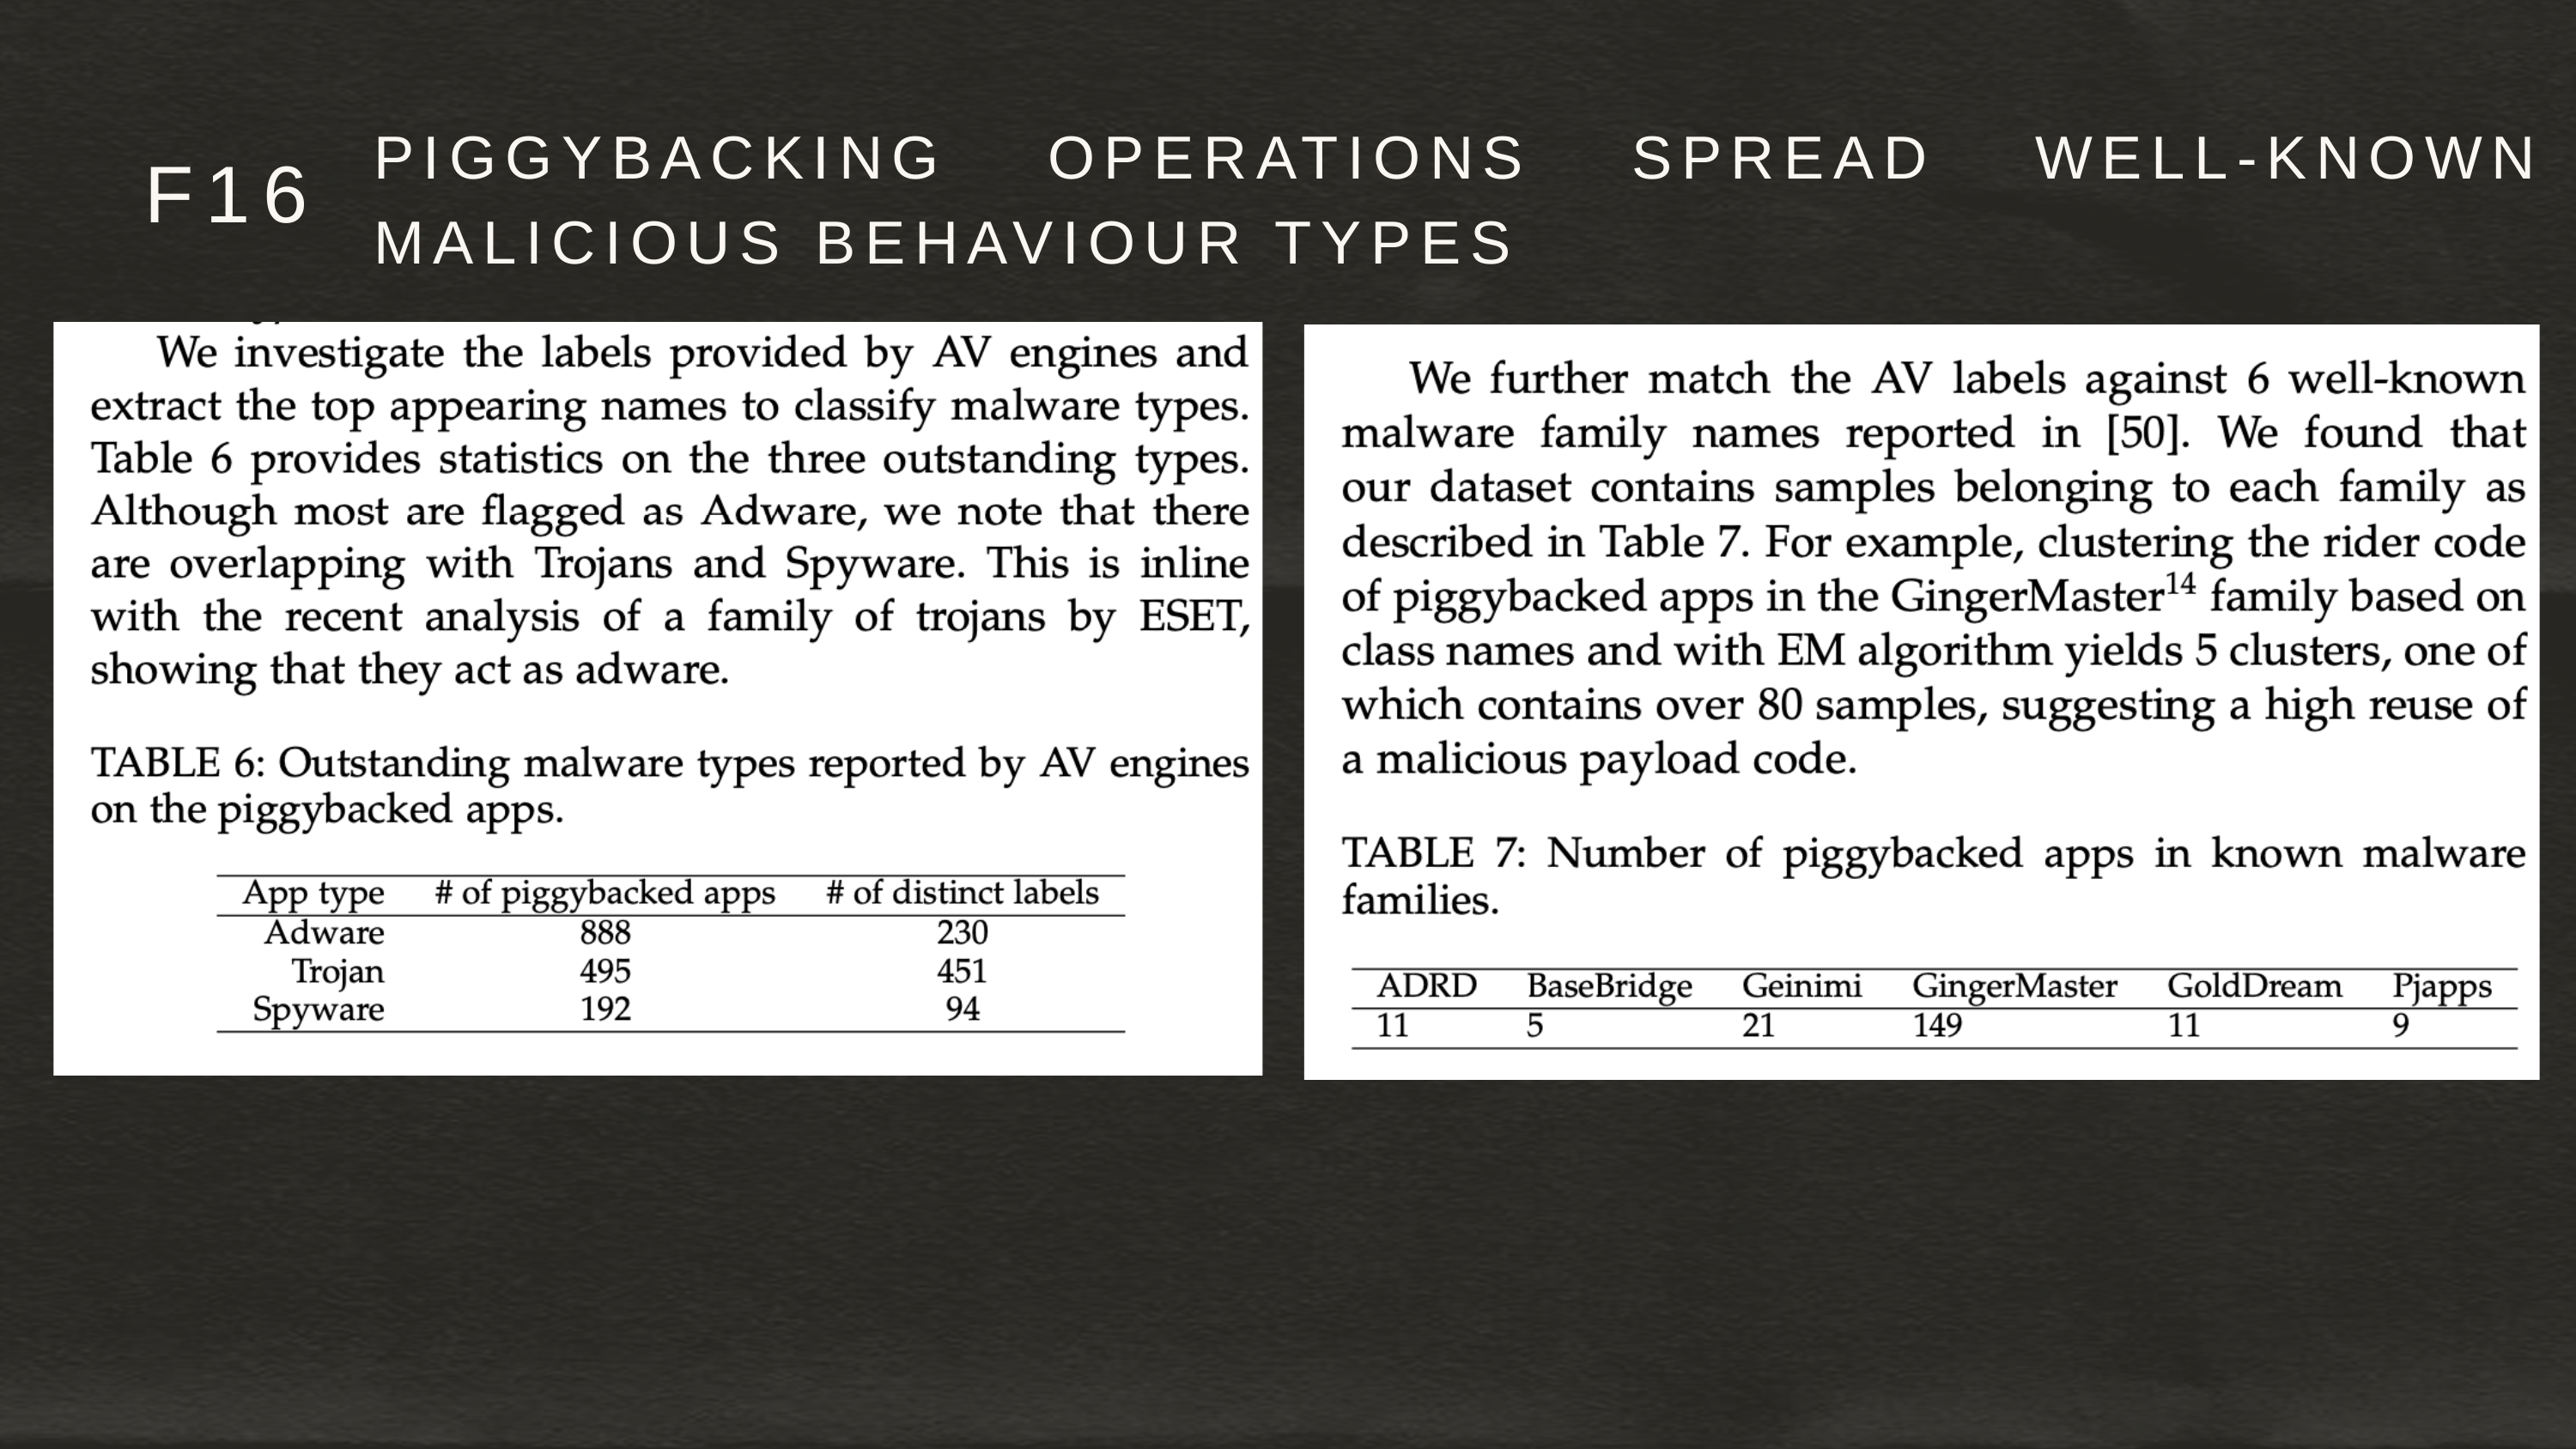

PIGGYBACKING OPERATIONS SPREAD WELL-KNOWN MALICIOUS BEHAVIOUR TYPES
F16